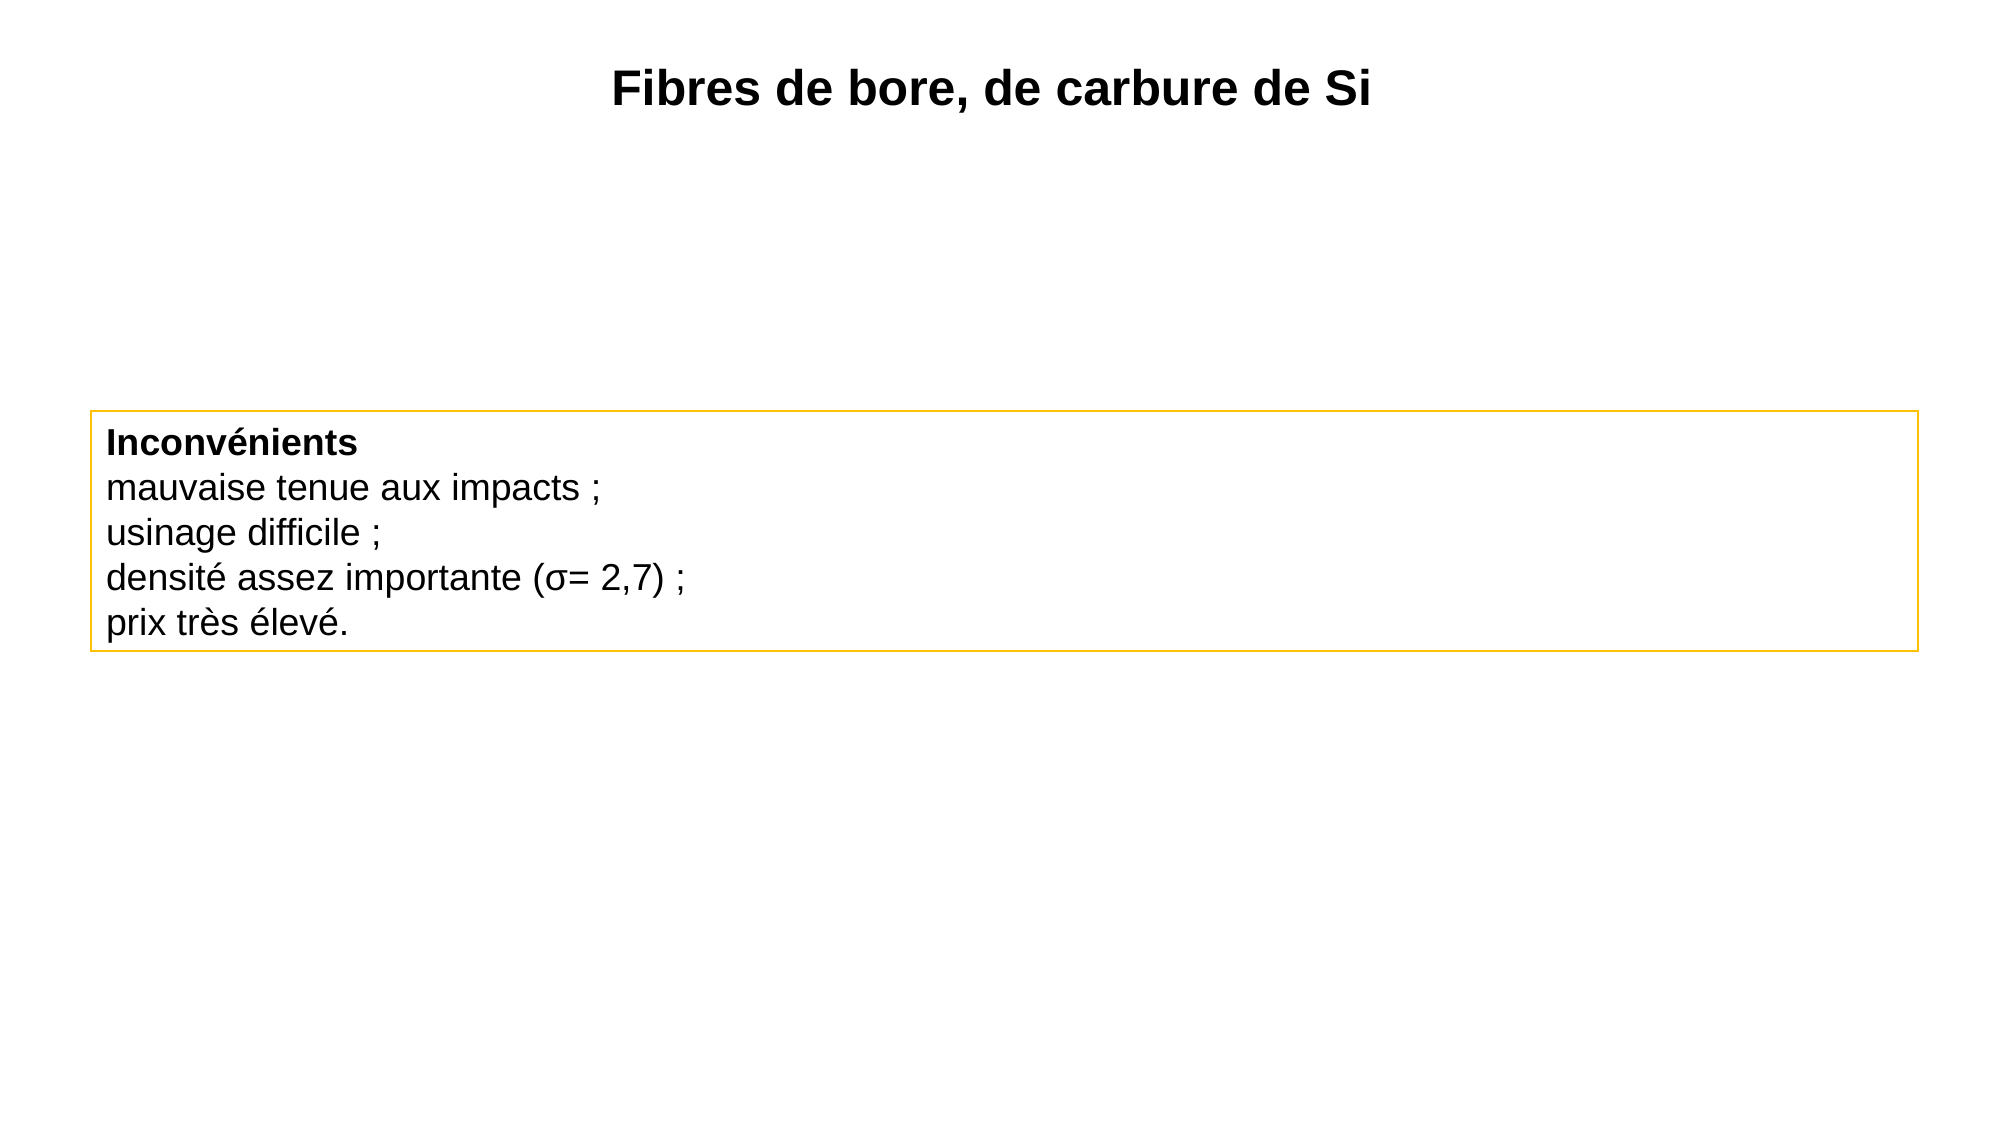

# Fibres de bore, de carbure de Si
Inconvénients
mauvaise tenue aux impacts ;
usinage difficile ;
densité assez importante (σ= 2,7) ;
prix très élevé.